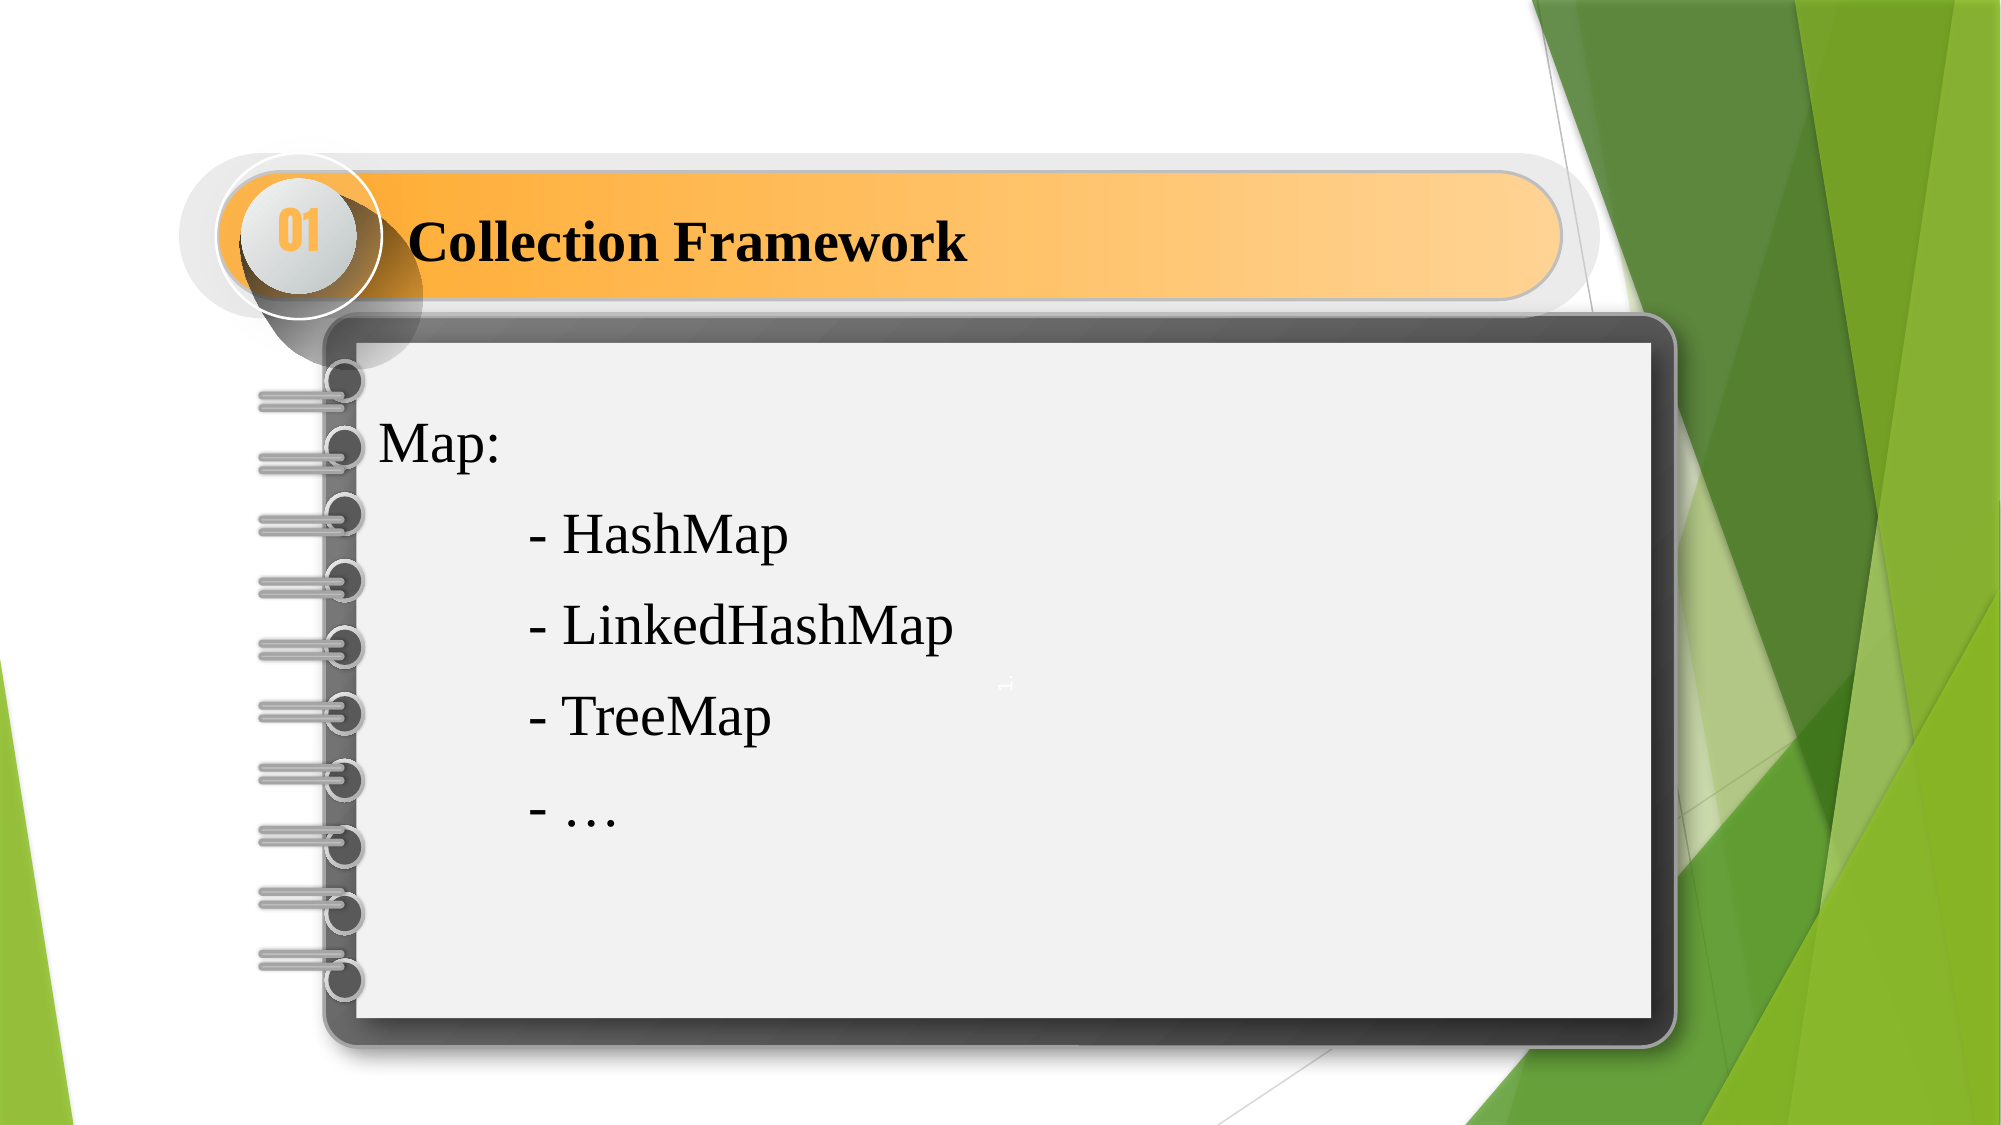

01

Collection Framework

1.

Map:
	- HashMap
	- LinkedHashMap
	- TreeMap
	- …